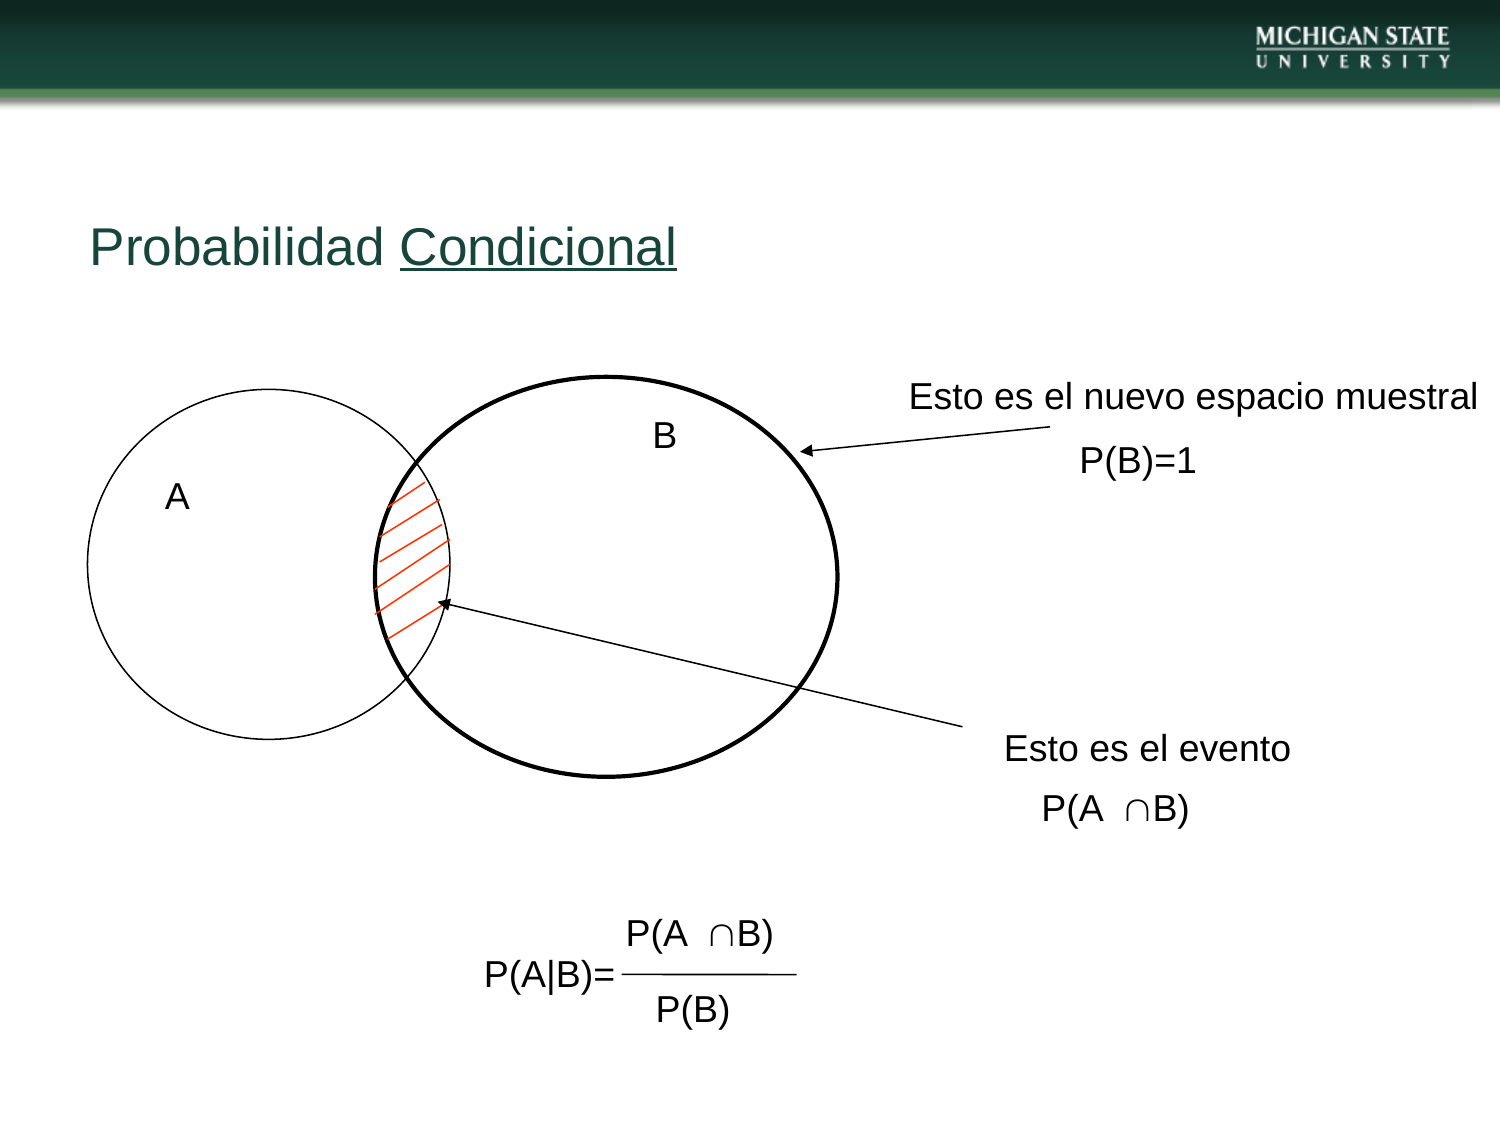

# Probabilidad Condicional
Esto es el nuevo espacio muestral

B

P(B)=1
A

Esto es el evento
P(A ∩B)
P(A ∩B)
P(A|B)=

P(B)